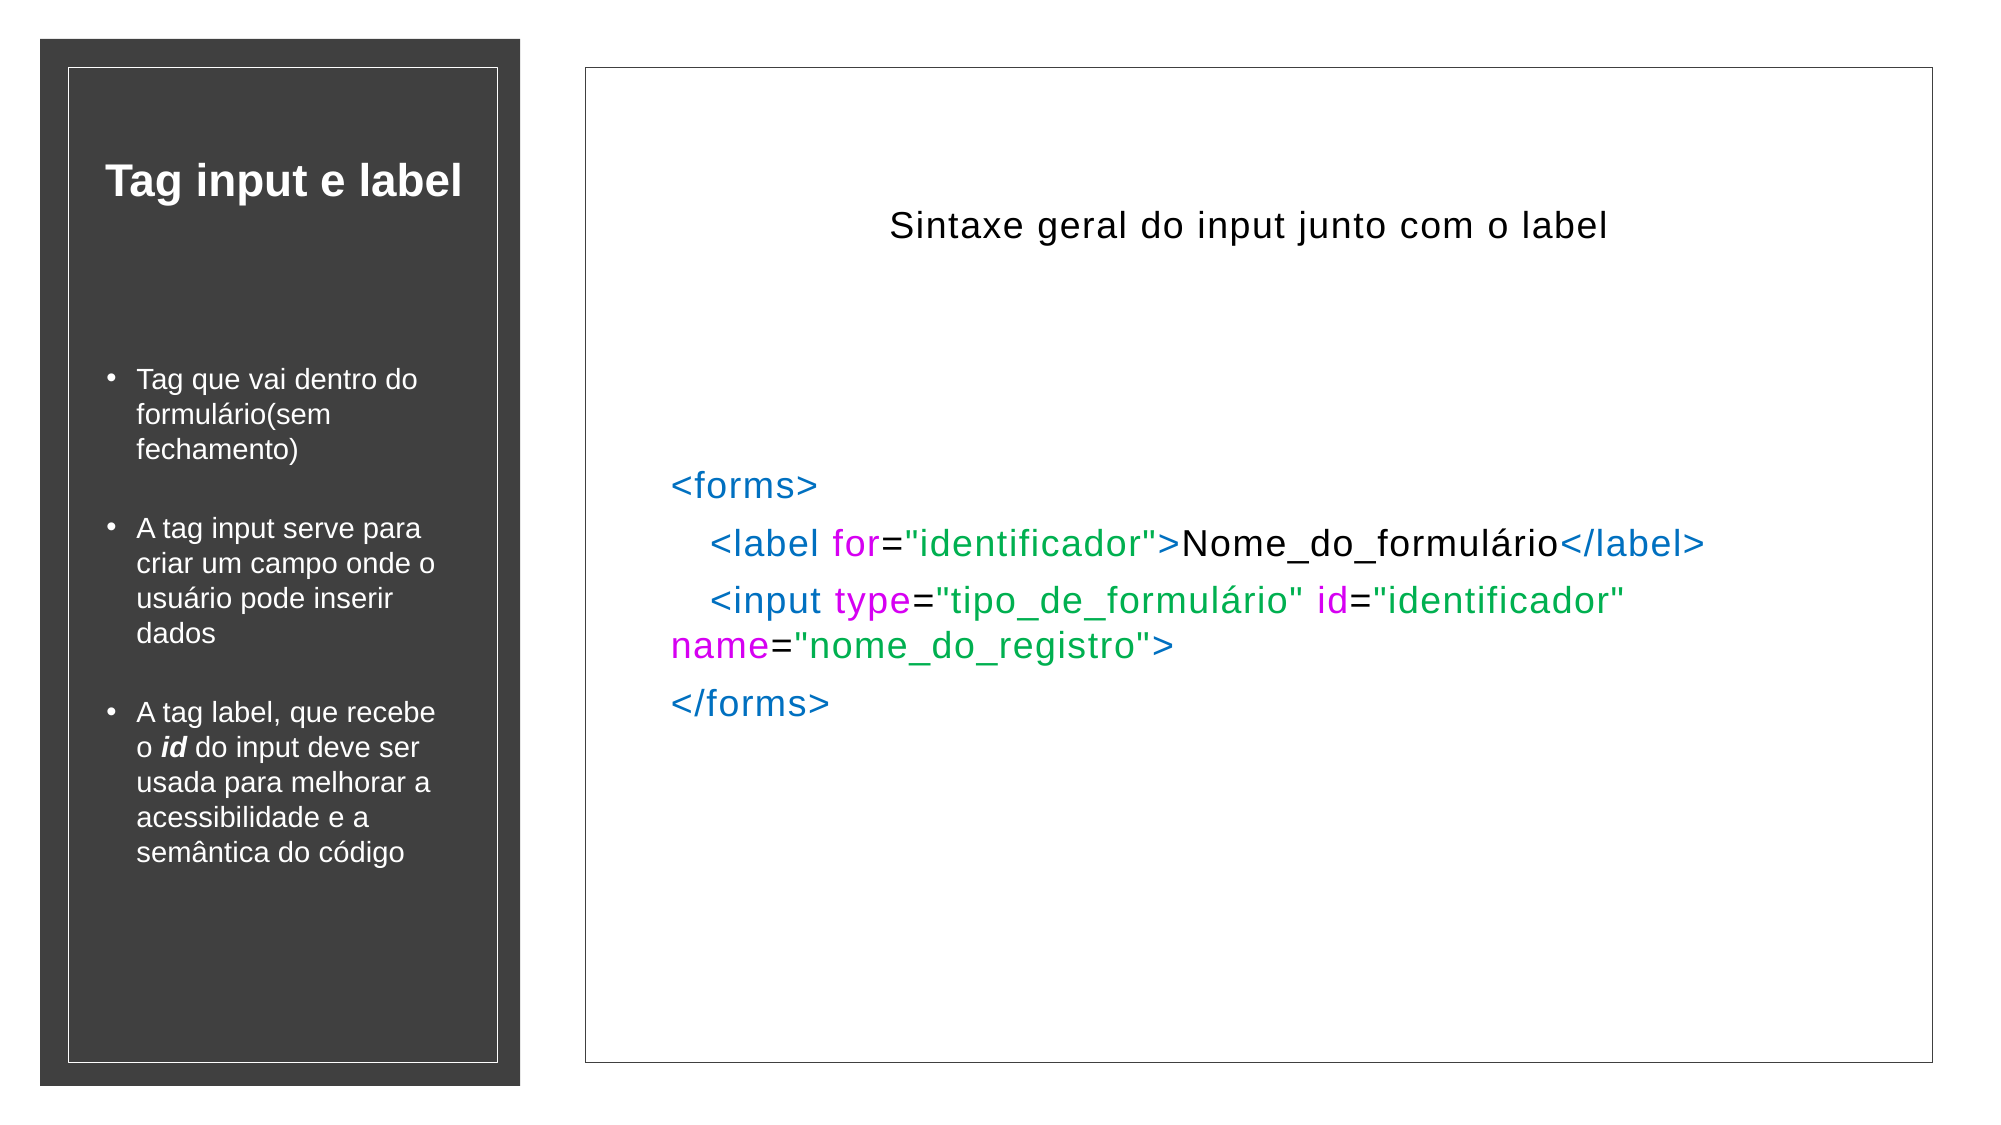

# Tag input e label
Sintaxe geral do input junto com o label

Tag que vai dentro do formulário(sem fechamento)
A tag input serve para criar um campo onde o usuário pode inserir dados
A tag label, que recebe o id do input deve ser usada para melhorar a acessibilidade e a semântica do código
<forms>
 <label for="identificador">Nome_do_formulário</label>
 <input type="tipo_de_formulário" id="identificador" name="nome_do_registro">
</forms>

29